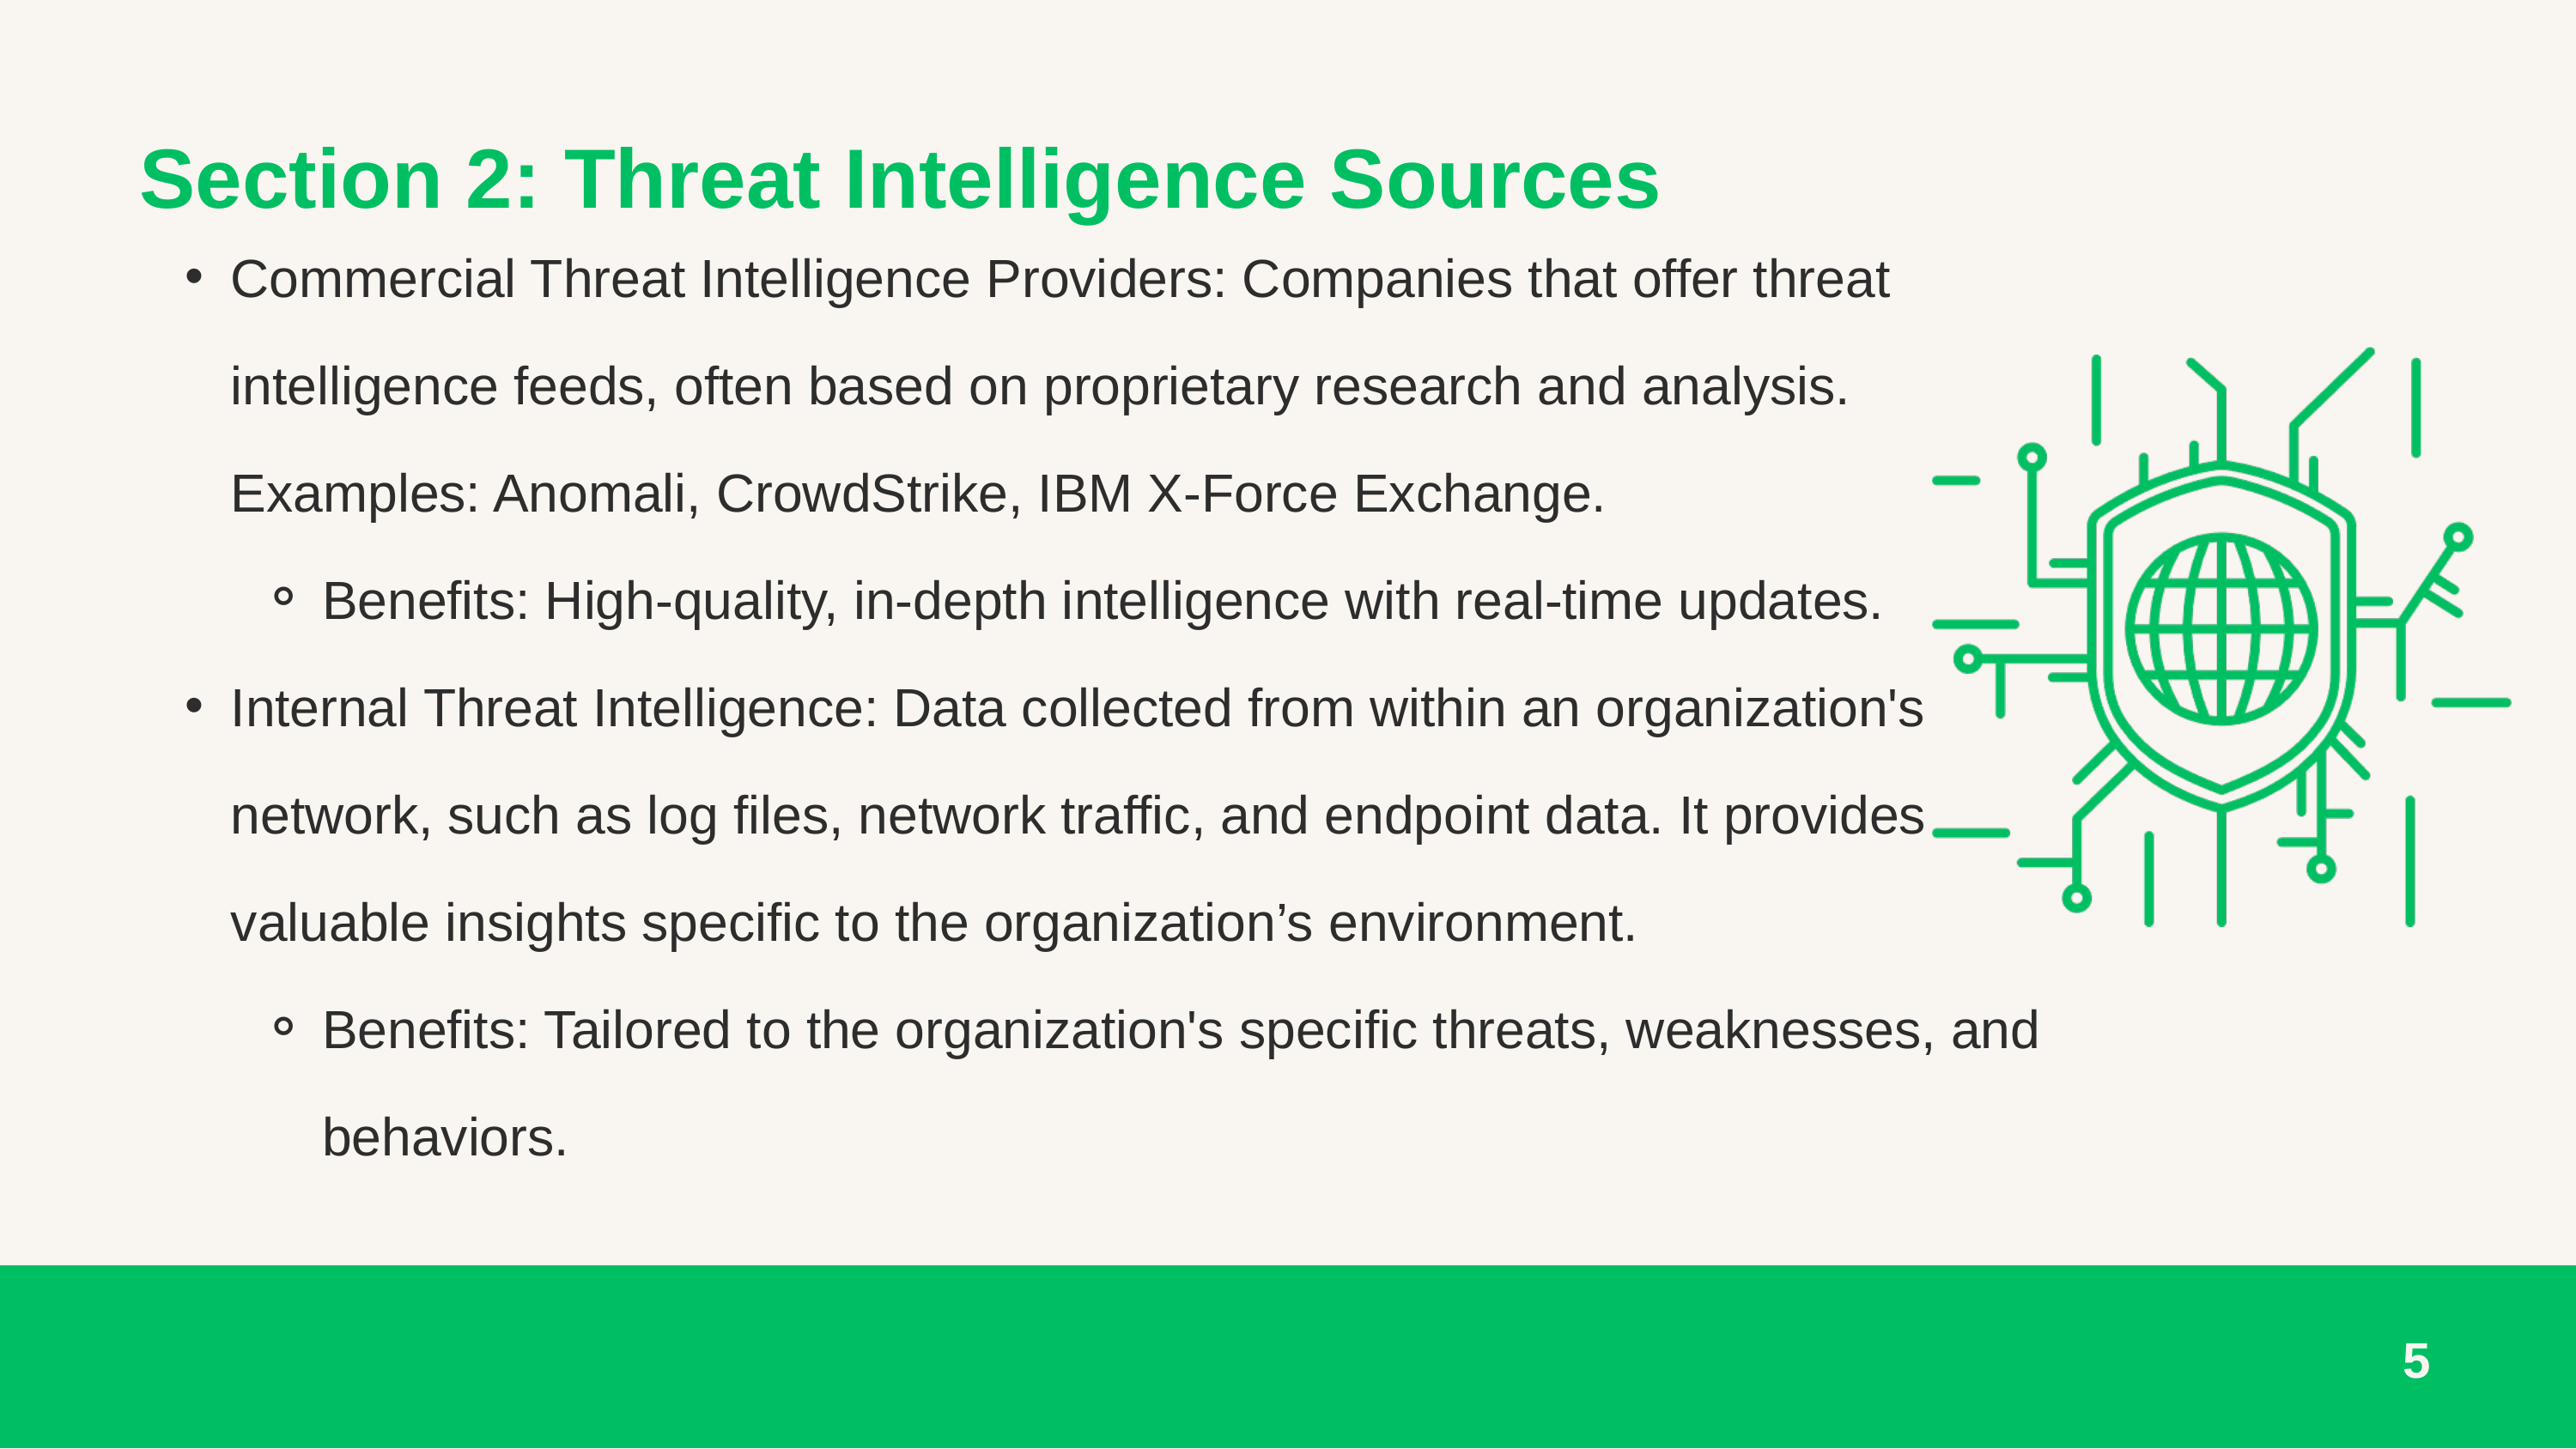

Section 2: Threat Intelligence Sources
Commercial Threat Intelligence Providers: Companies that offer threat intelligence feeds, often based on proprietary research and analysis. Examples: Anomali, CrowdStrike, IBM X-Force Exchange.
Benefits: High-quality, in-depth intelligence with real-time updates.
Internal Threat Intelligence: Data collected from within an organization's network, such as log files, network traffic, and endpoint data. It provides valuable insights specific to the organization’s environment.
Benefits: Tailored to the organization's specific threats, weaknesses, and behaviors.

5